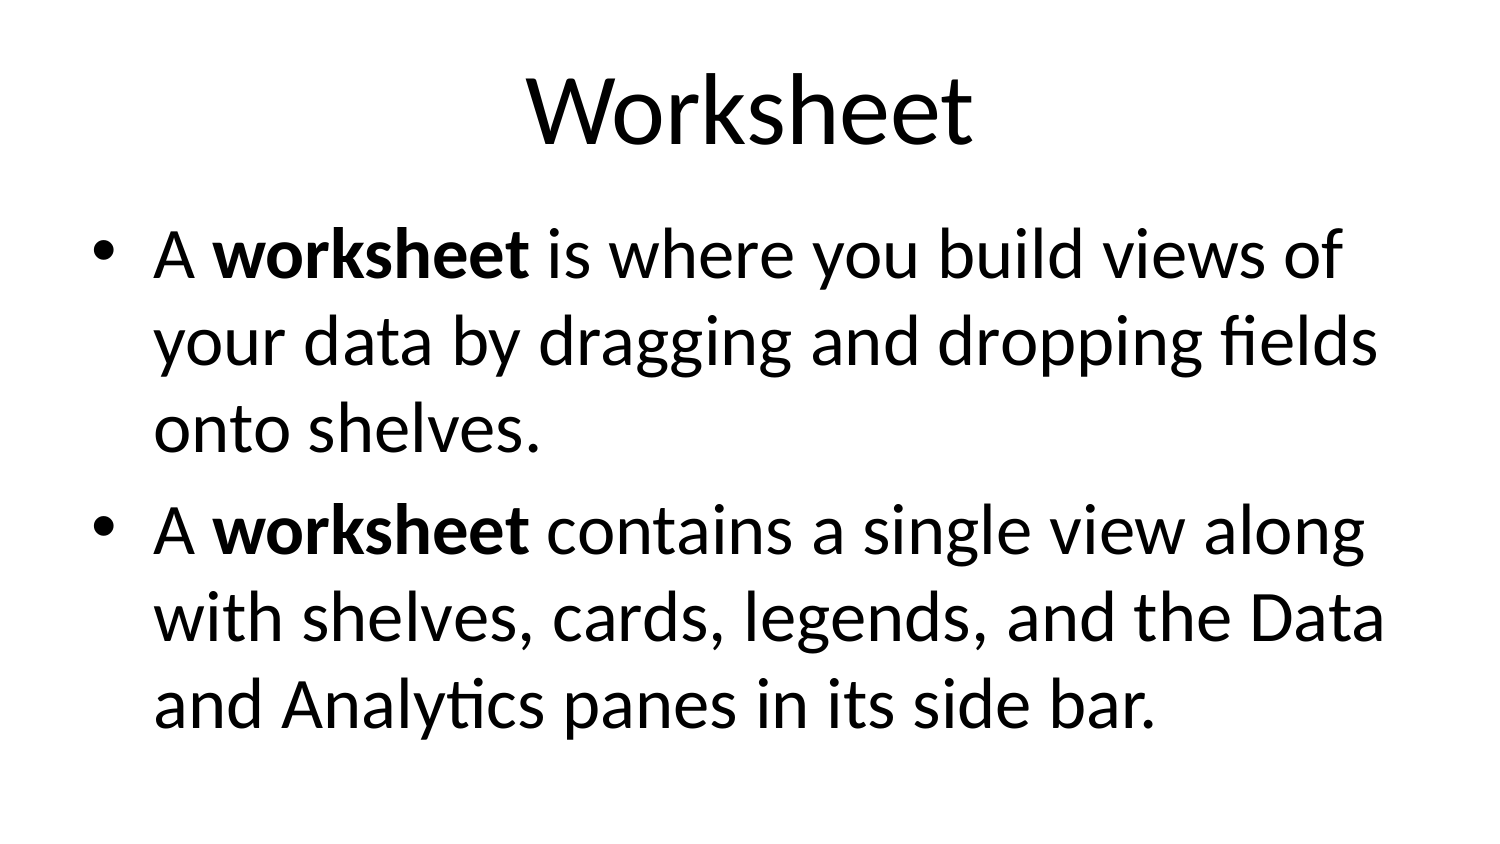

# Worksheet
A worksheet is where you build views of your data by dragging and dropping fields onto shelves.
A worksheet contains a single view along with shelves, cards, legends, and the Data and Analytics panes in its side bar.